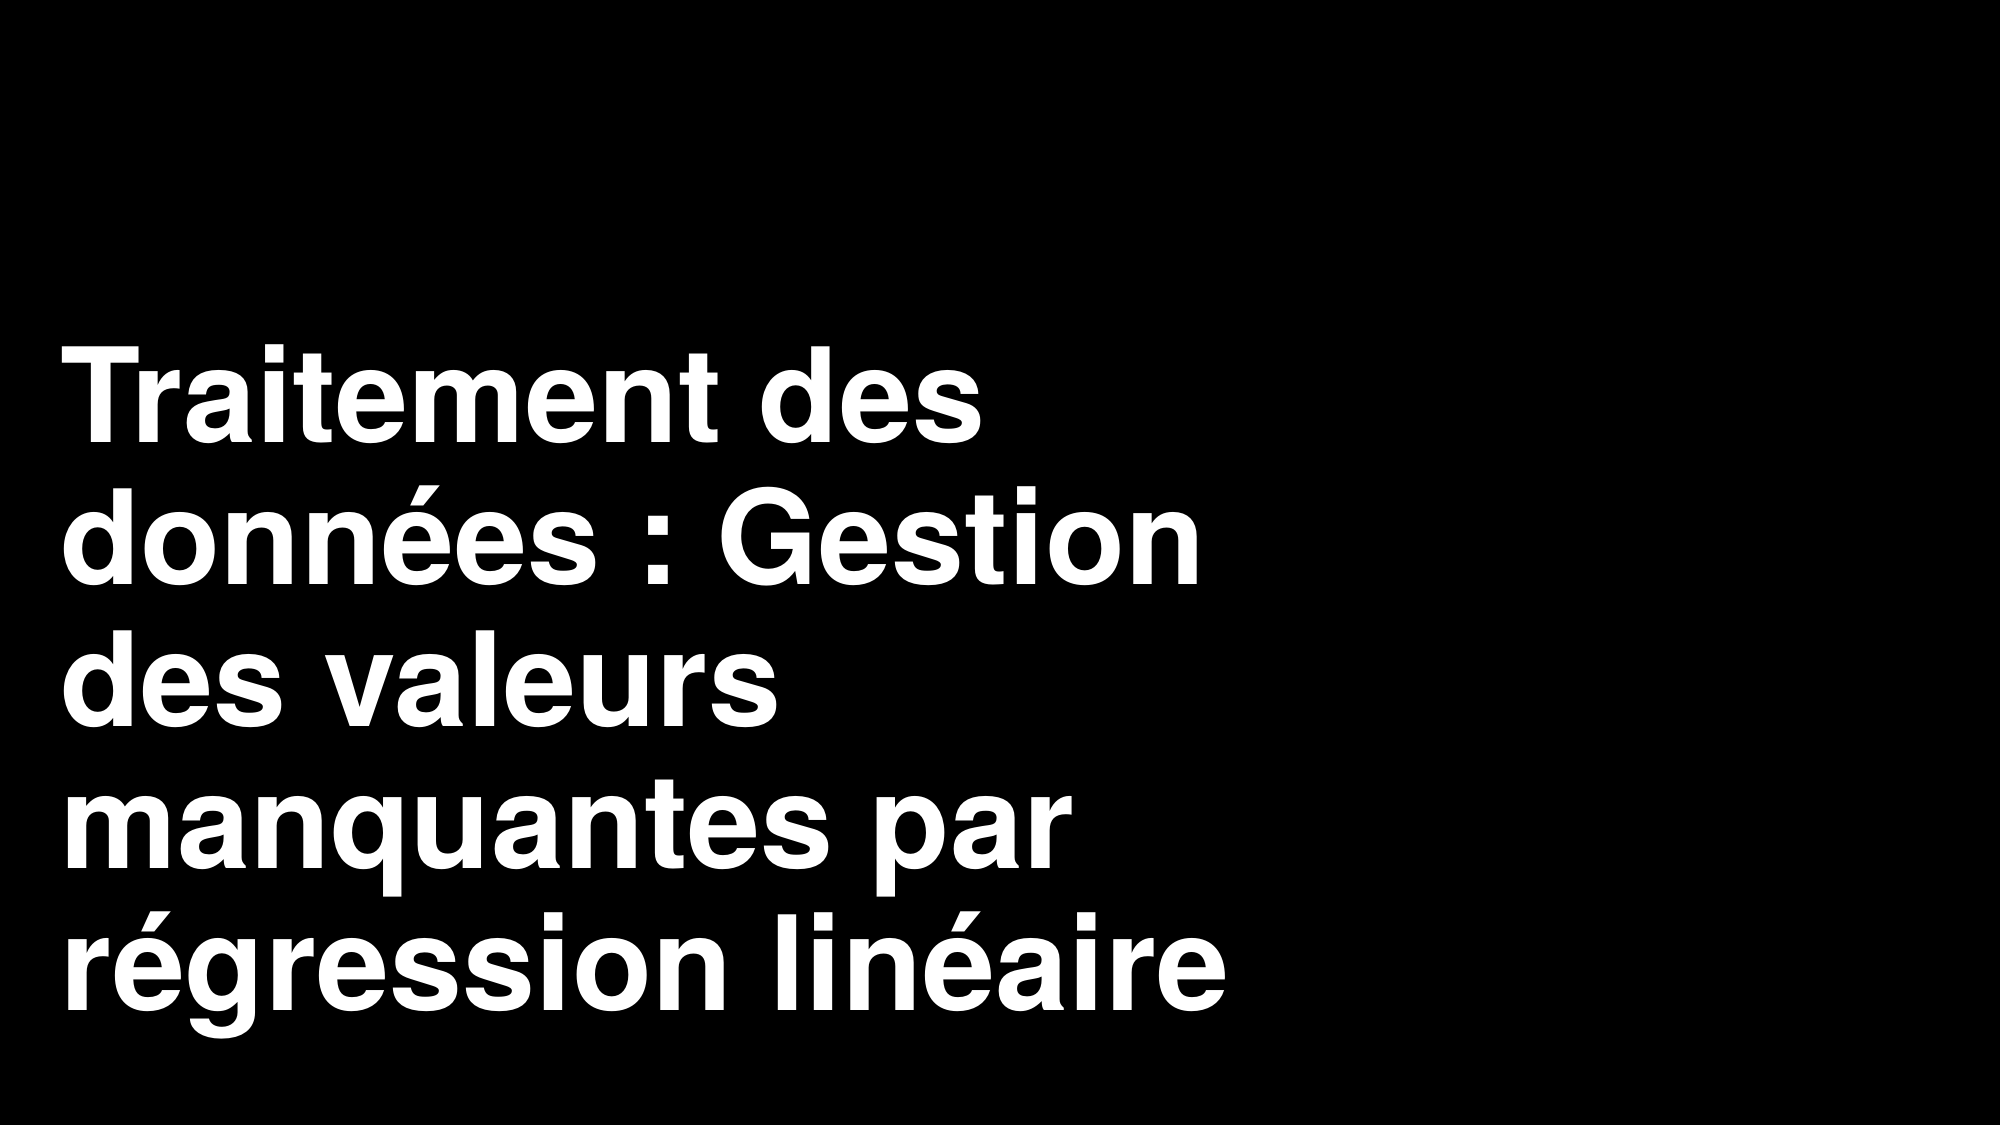

# Traitement des données : Gestion des valeurs manquantes par régression linéaire